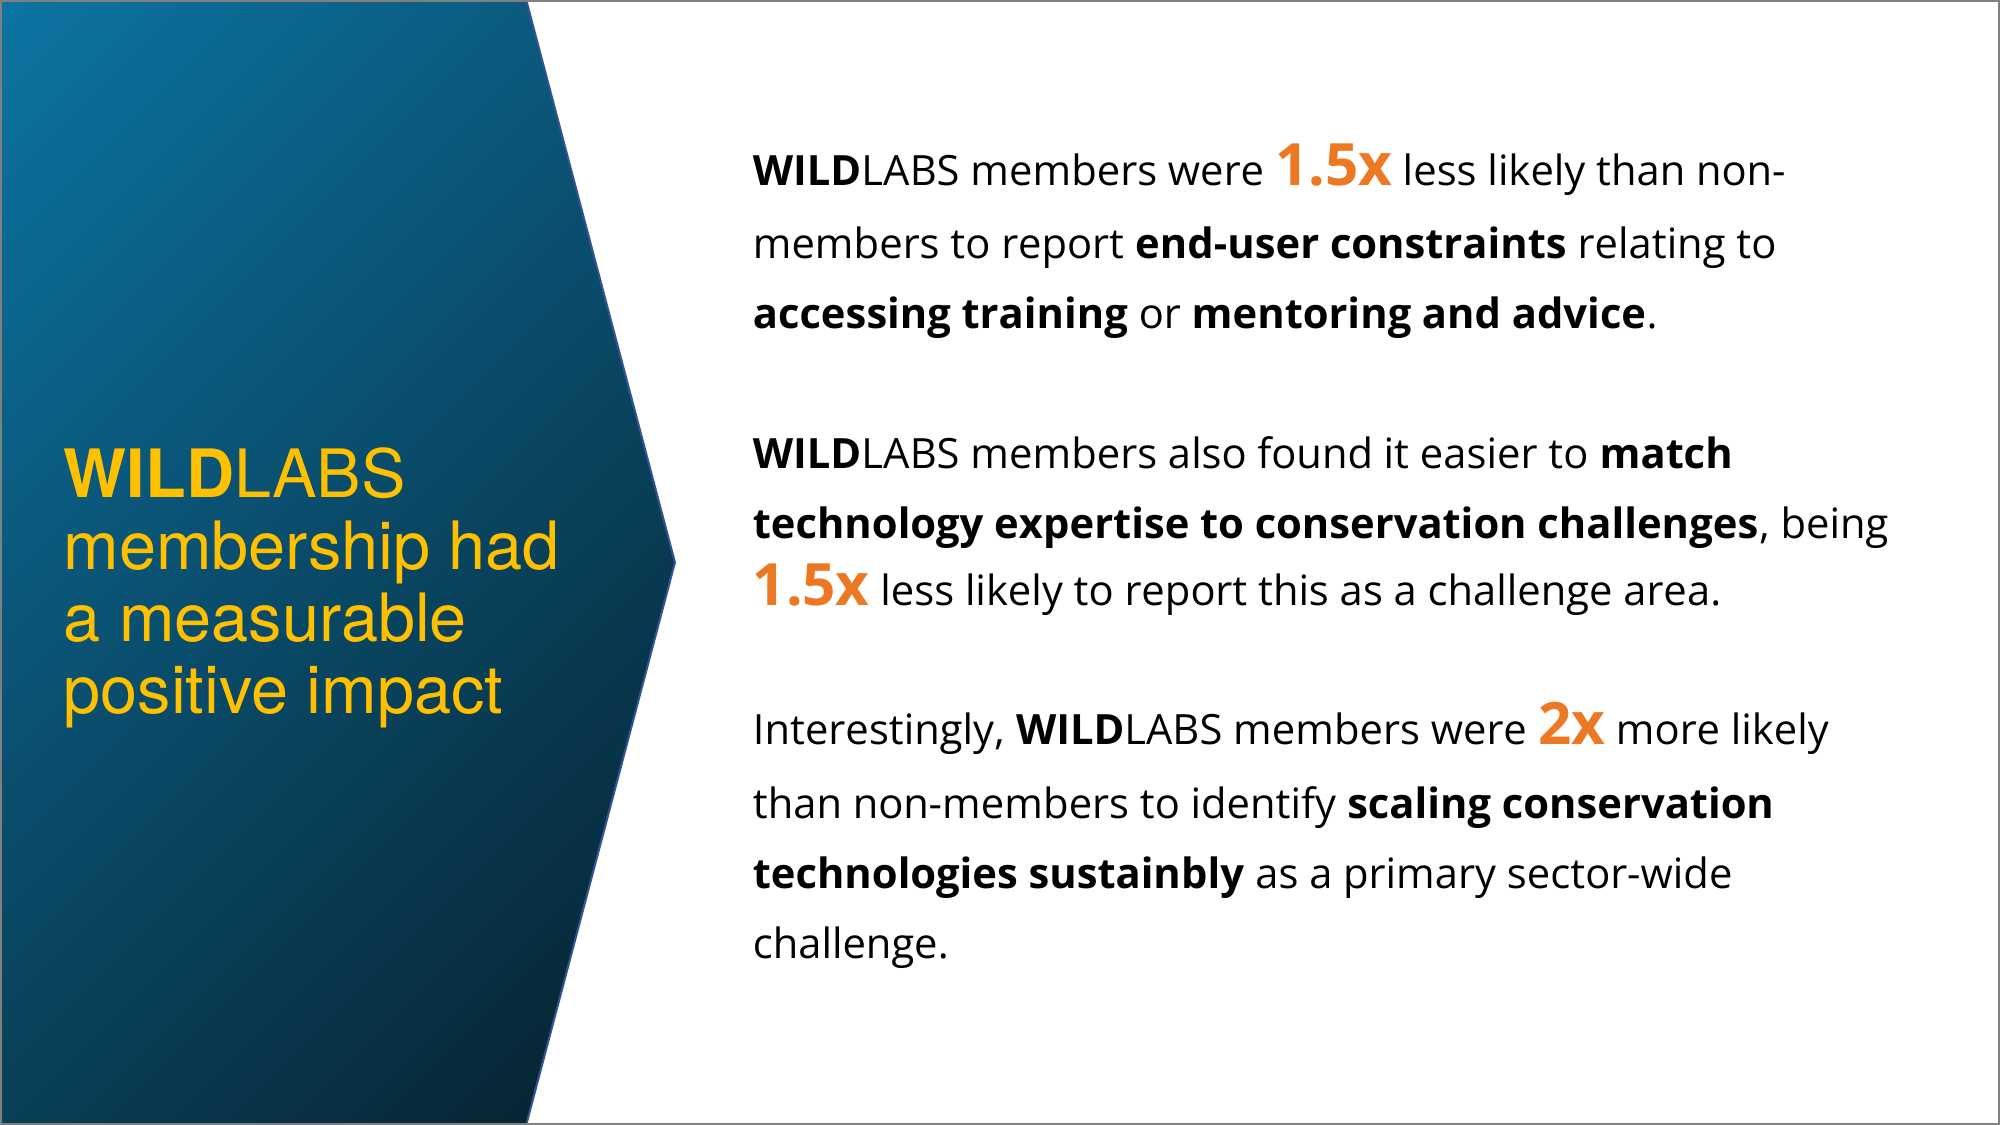

WILDLABS members were 1.5x less likely than non-members to report end-user constraints relating to accessing training or mentoring and advice.

WILDLABS members also found it easier to match technology expertise to conservation challenges, being 1.5x less likely to report this as a challenge area.

Interestingly, WILDLABS members were 2x more likely than non-members to identify scaling conservation technologies sustainbly as a primary sector-wide challenge.
WILDLABS membership had a measurable positive impact